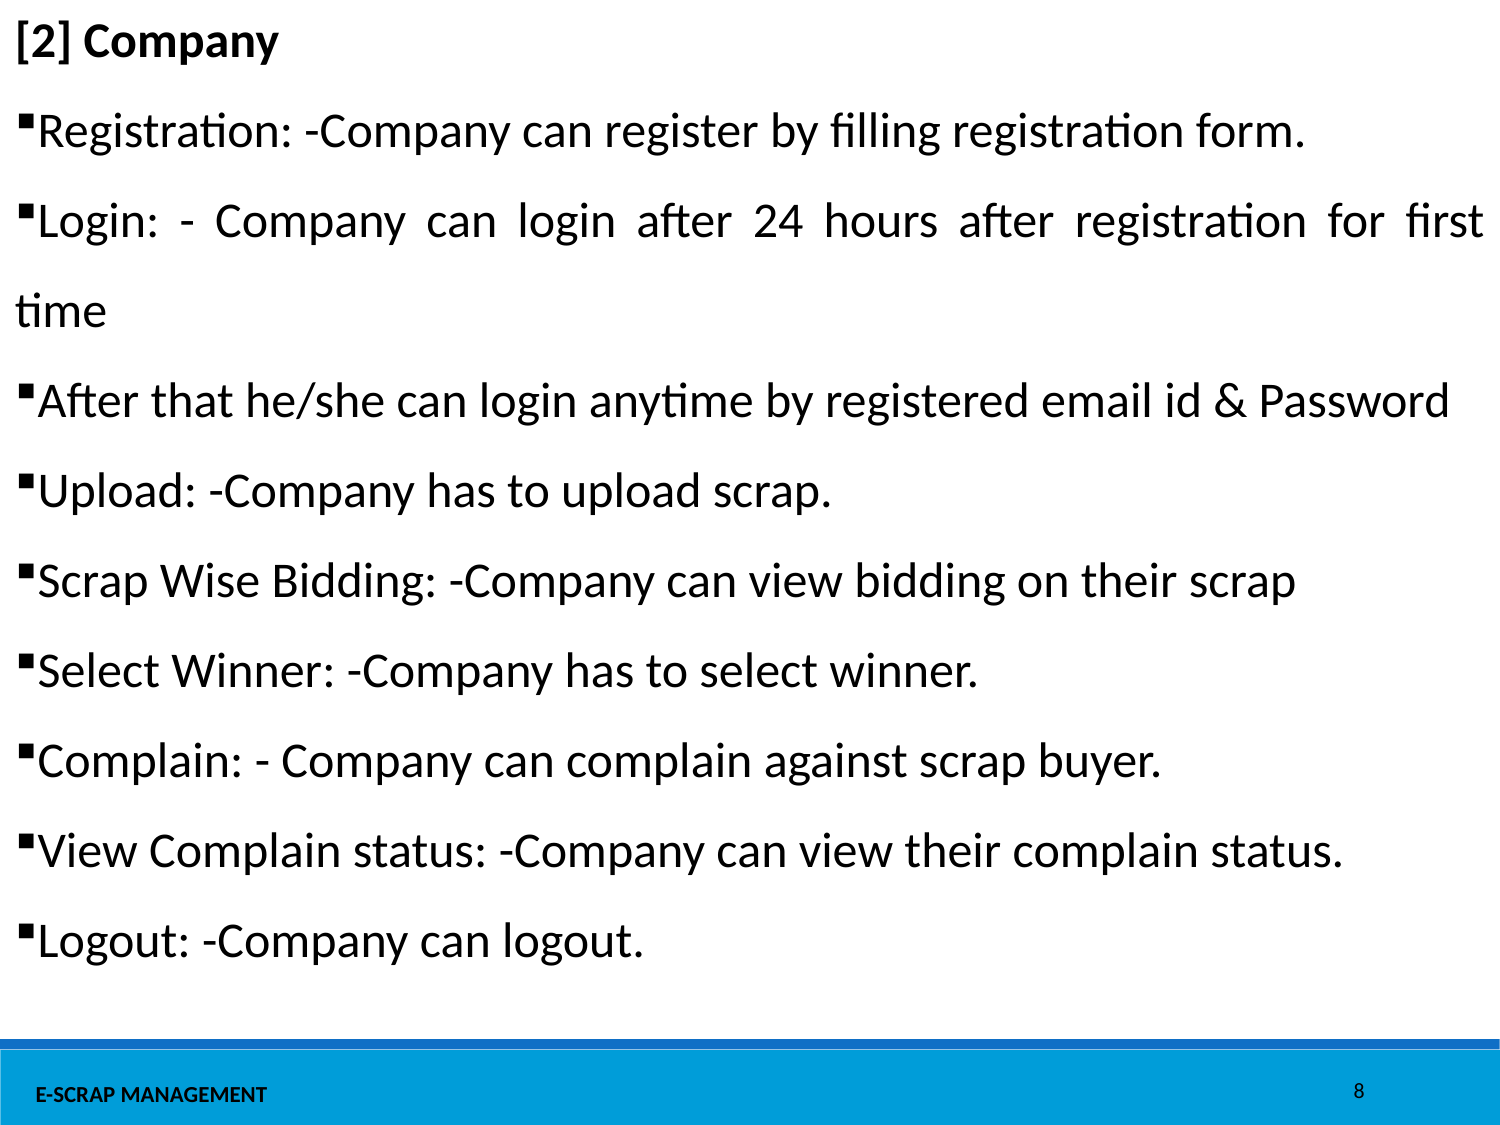

[2] Company
Registration: -Company can register by filling registration form.
Login: - Company can login after 24 hours after registration for first time
After that he/she can login anytime by registered email id & Password
Upload: -Company has to upload scrap.
Scrap Wise Bidding: -Company can view bidding on their scrap
Select Winner: -Company has to select winner.
Complain: - Company can complain against scrap buyer.
View Complain status: -Company can view their complain status.
Logout: -Company can logout.

8
E-SCRAP MANAGEMENT